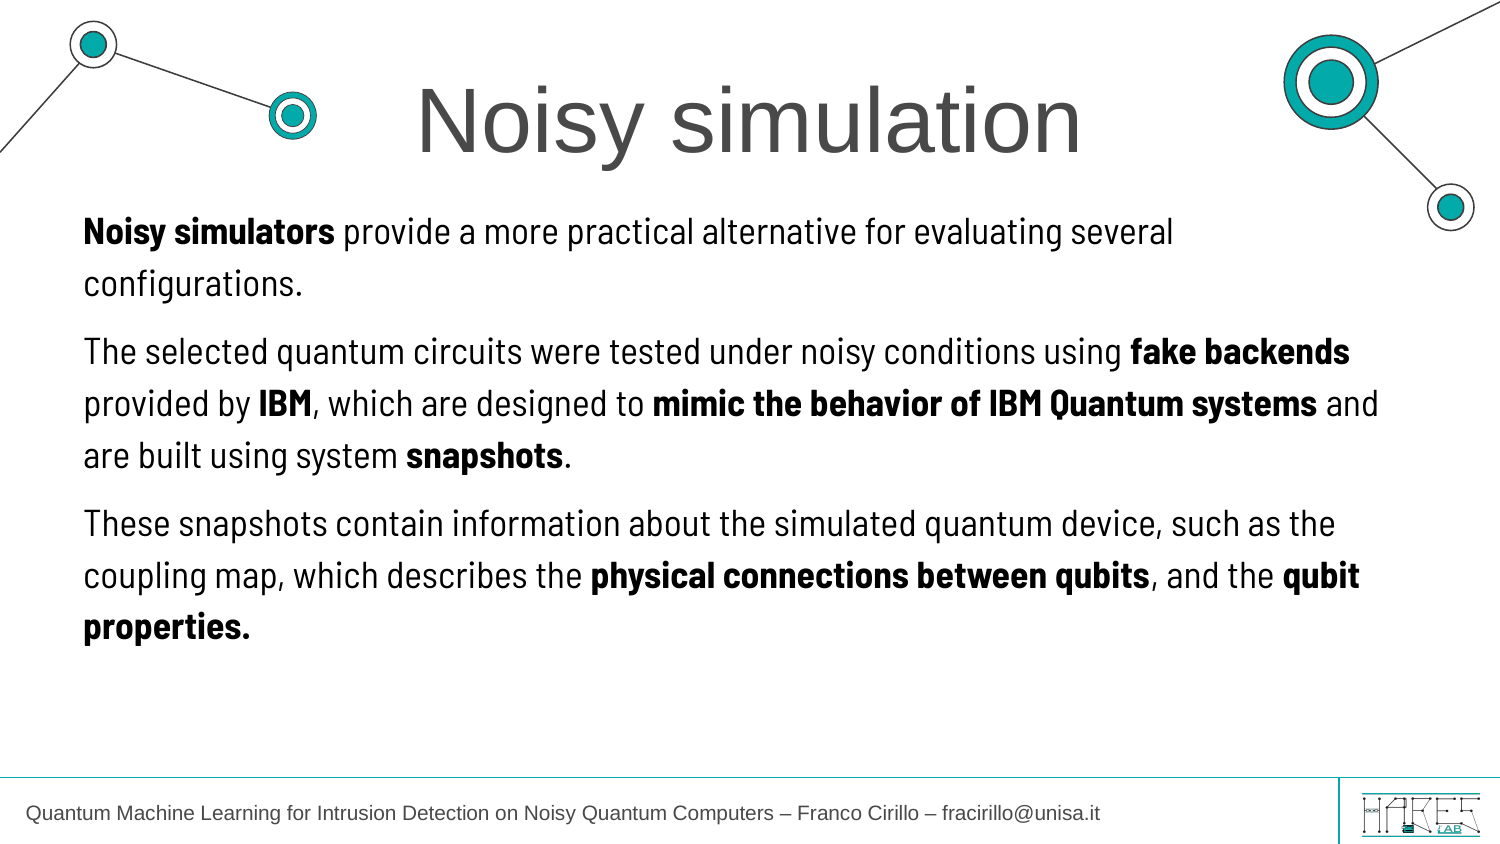

# Noisy simulation
Noisy simulators provide a more practical alternative for evaluating several configurations.
The selected quantum circuits were tested under noisy conditions using fake backends provided by IBM, which are designed to mimic the behavior of IBM Quantum systems and are built using system snapshots.
These snapshots contain information about the simulated quantum device, such as the coupling map, which describes the physical connections between qubits, and the qubit properties.
Quantum Machine Learning for Intrusion Detection on Noisy Quantum Computers – Franco Cirillo – fracirillo@unisa.it